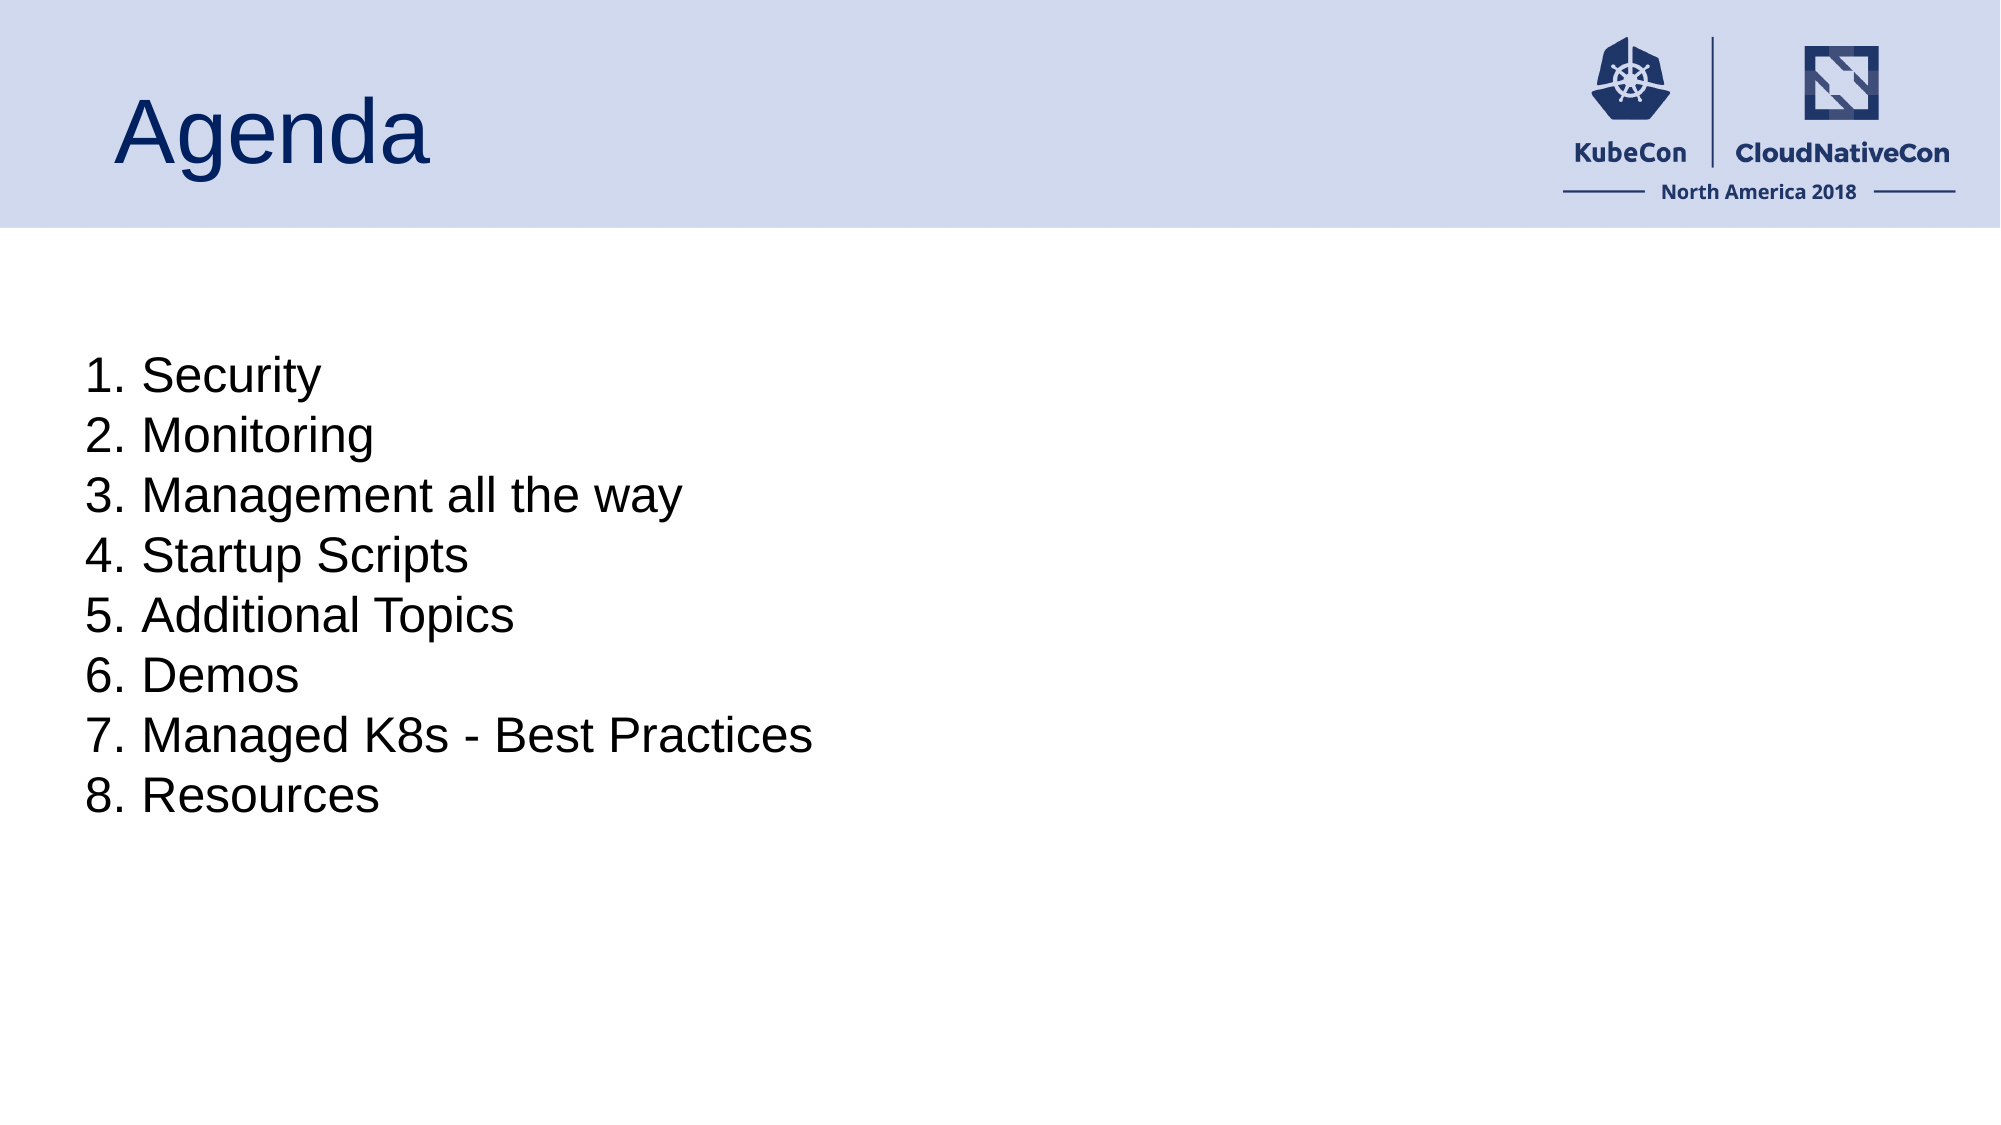

# Agenda
Security
Monitoring
Management all the way
Startup Scripts
Additional Topics
Demos
Managed K8s - Best Practices
Resources